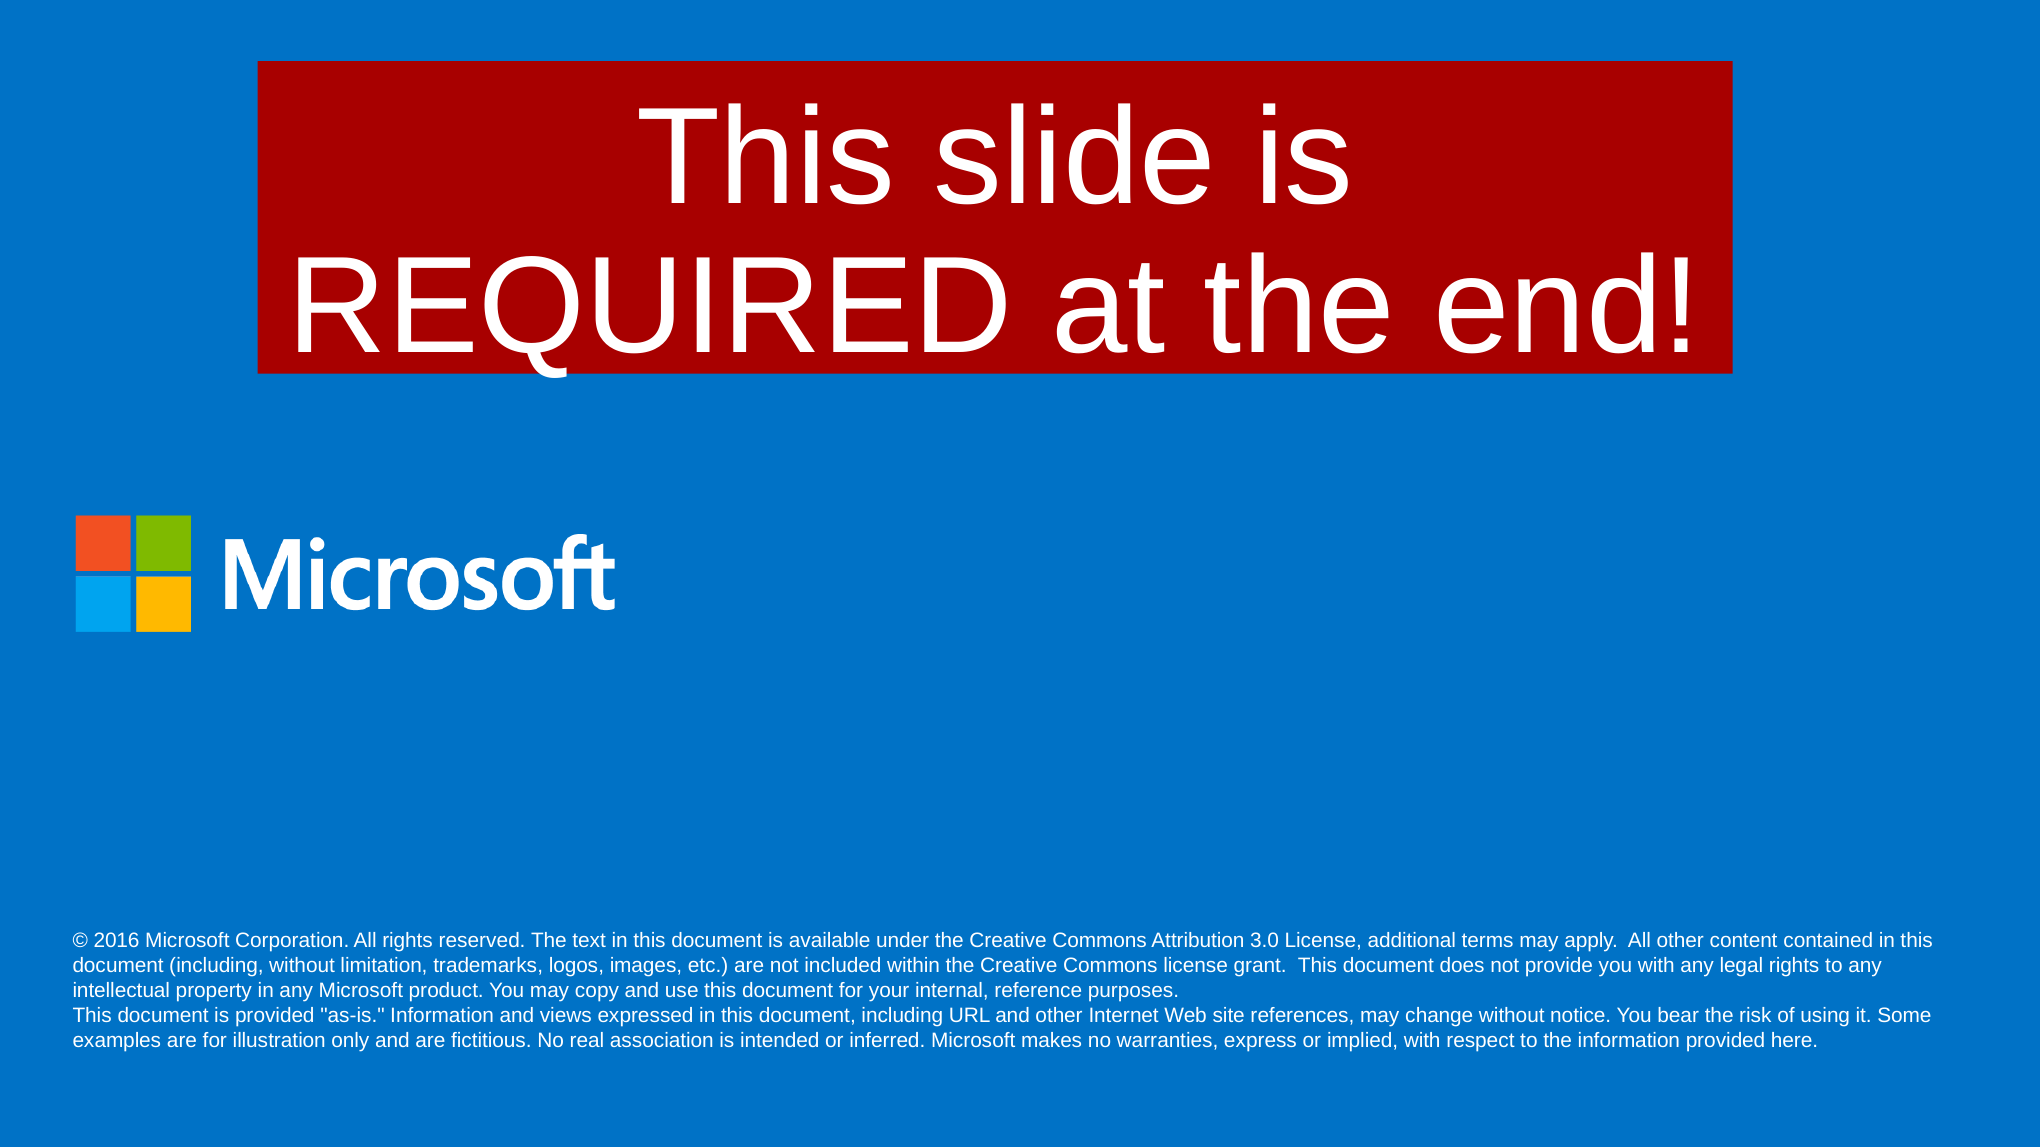

This slide is REQUIRED at the end!